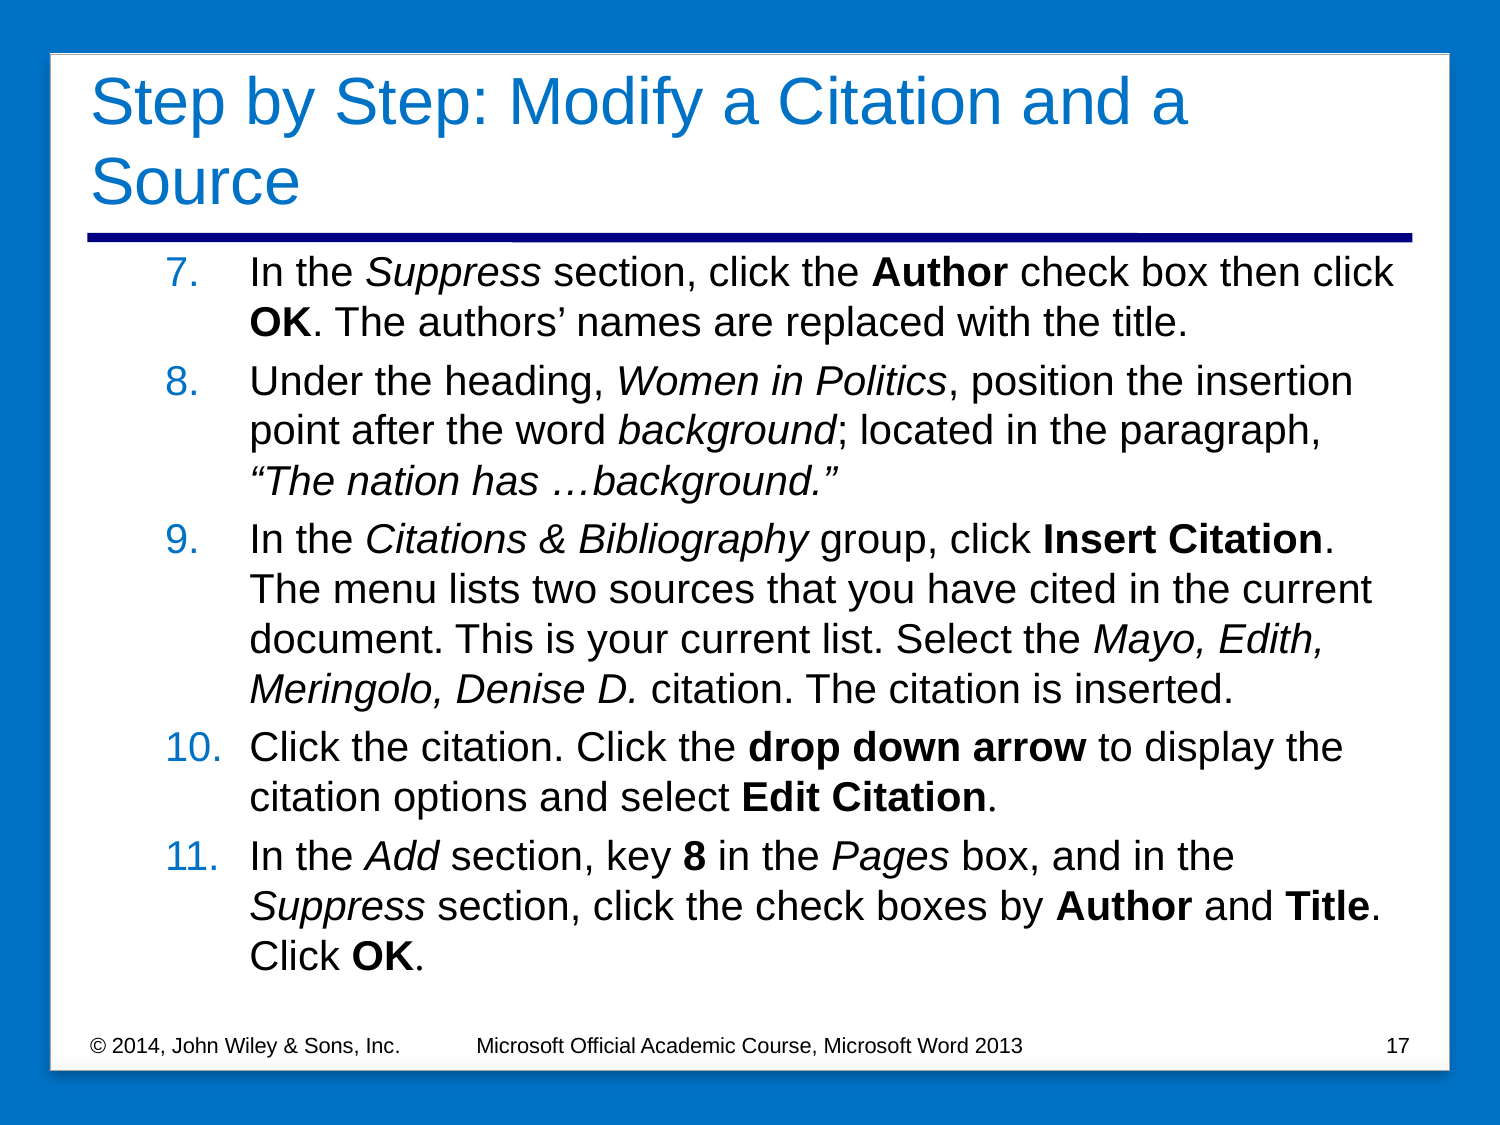

# Step by Step: Modify a Citation and a Source
In the Suppress section, click the Author check box then click OK. The authors’ names are replaced with the title.
Under the heading, Women in Politics, position the insertion point after the word background; located in the paragraph, “The nation has …background.”
In the Citations & Bibliography group, click Insert Citation. The menu lists two sources that you have cited in the current document. This is your current list. Select the Mayo, Edith, Meringolo, Denise D. citation. The citation is inserted.
Click the citation. Click the drop down arrow to display the citation options and select Edit Citation.
In the Add section, key 8 in the Pages box, and in the Suppress section, click the check boxes by Author and Title. Click OK.

© 2014, John Wiley & Sons, Inc.
Microsoft Official Academic Course, Microsoft Word 2013
17